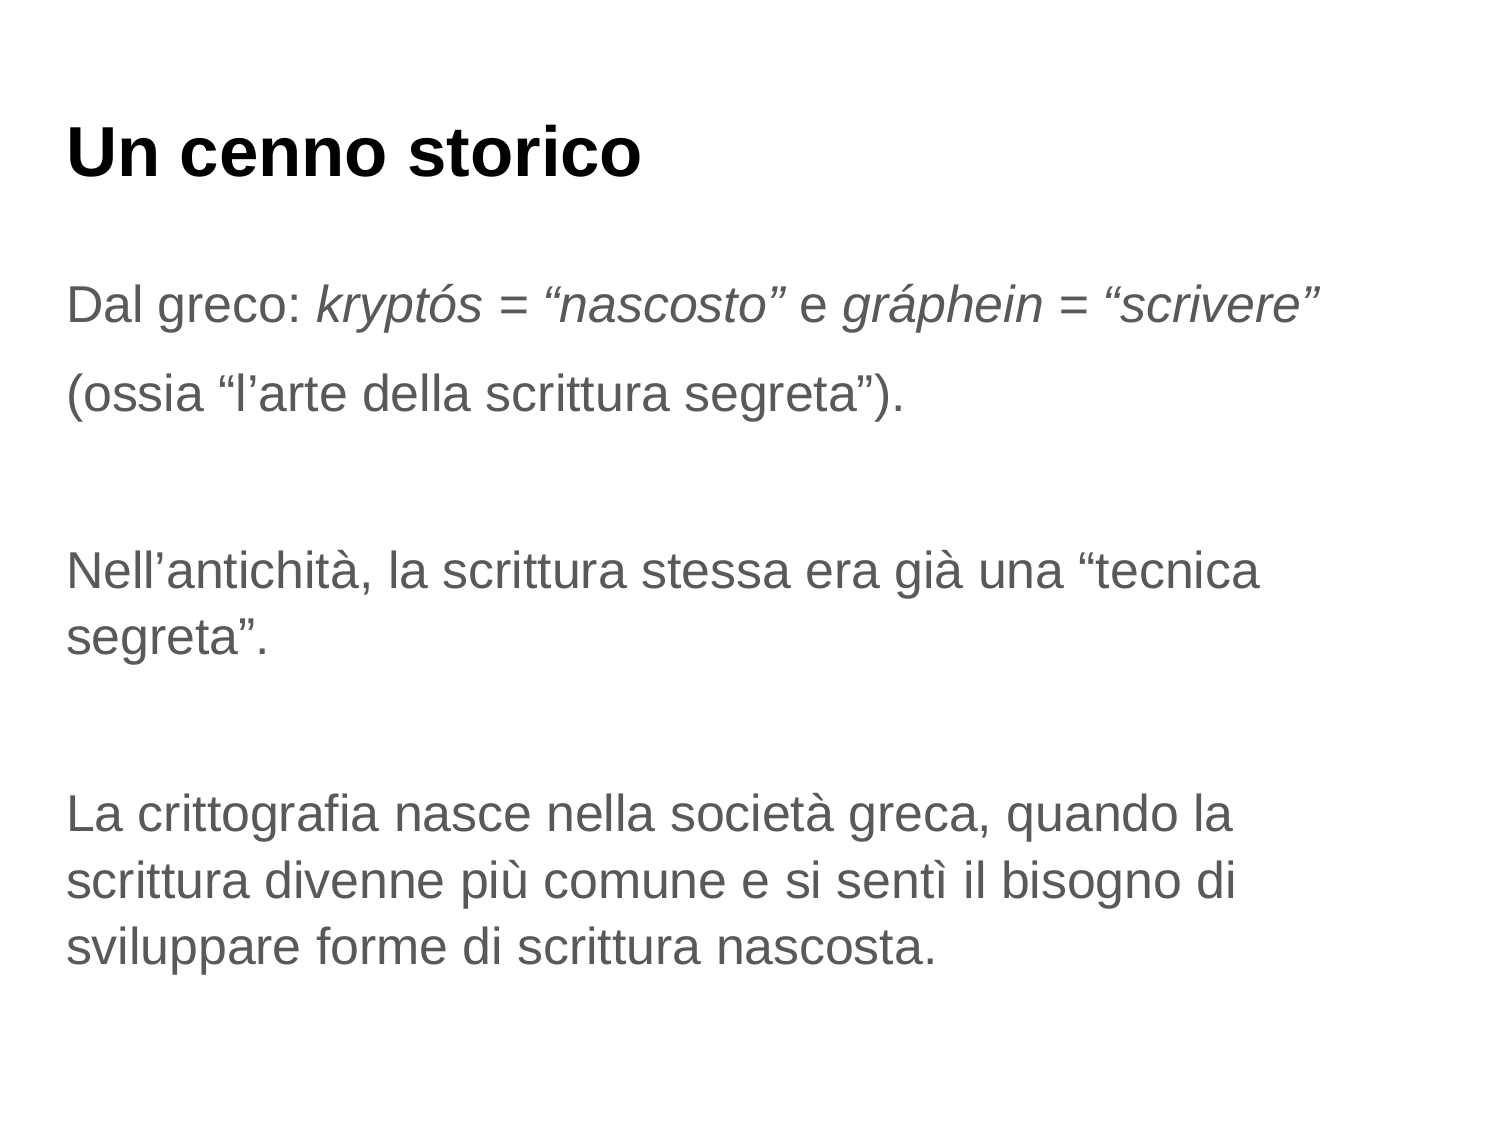

# Un cenno storico
Dal greco: kryptós = “nascosto” e gráphein = “scrivere”
(ossia “l’arte della scrittura segreta”).

Nell’antichità, la scrittura stessa era già una “tecnica segreta”.

La crittografia nasce nella società greca, quando la scrittura divenne più comune e si sentì il bisogno di sviluppare forme di scrittura nascosta.